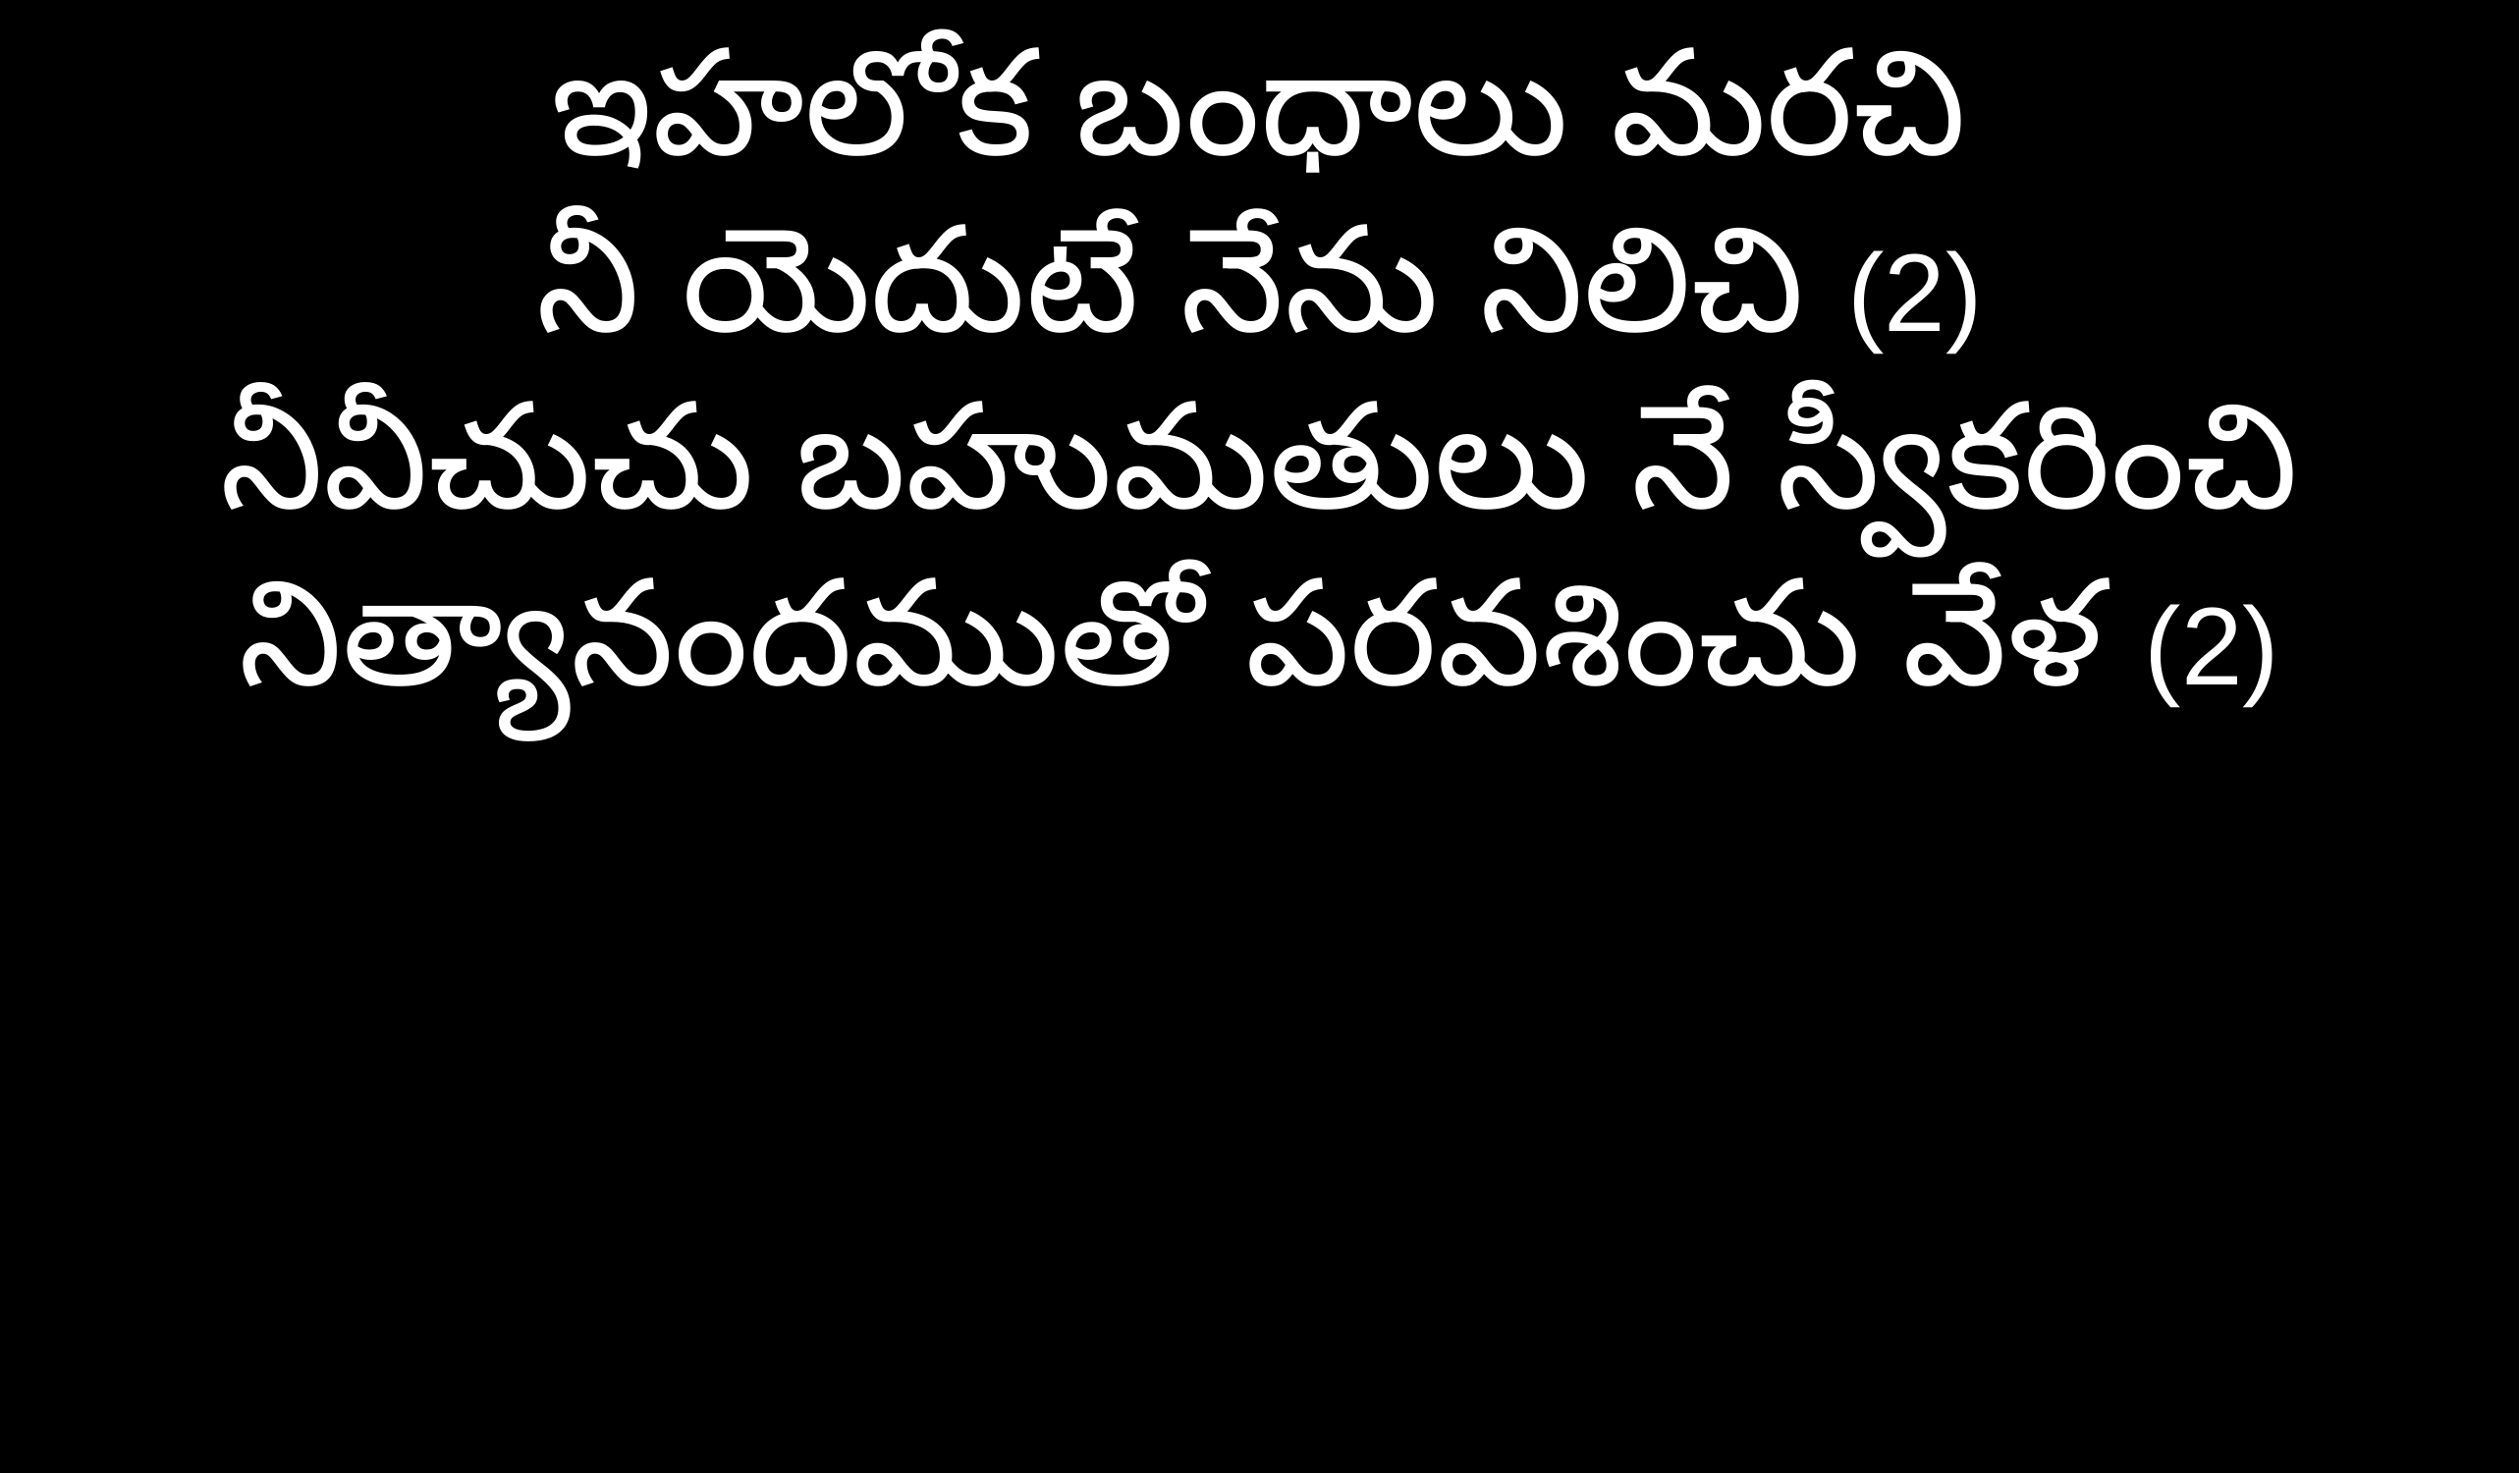

ఇహలోక బంధాలు మరచి
నీ యెదుటే నేను నిలిచి (2)
నీవీచుచు బహుమతులు నే స్వీకరించి
నిత్యానందముతో పరవశించు వేళ (2)